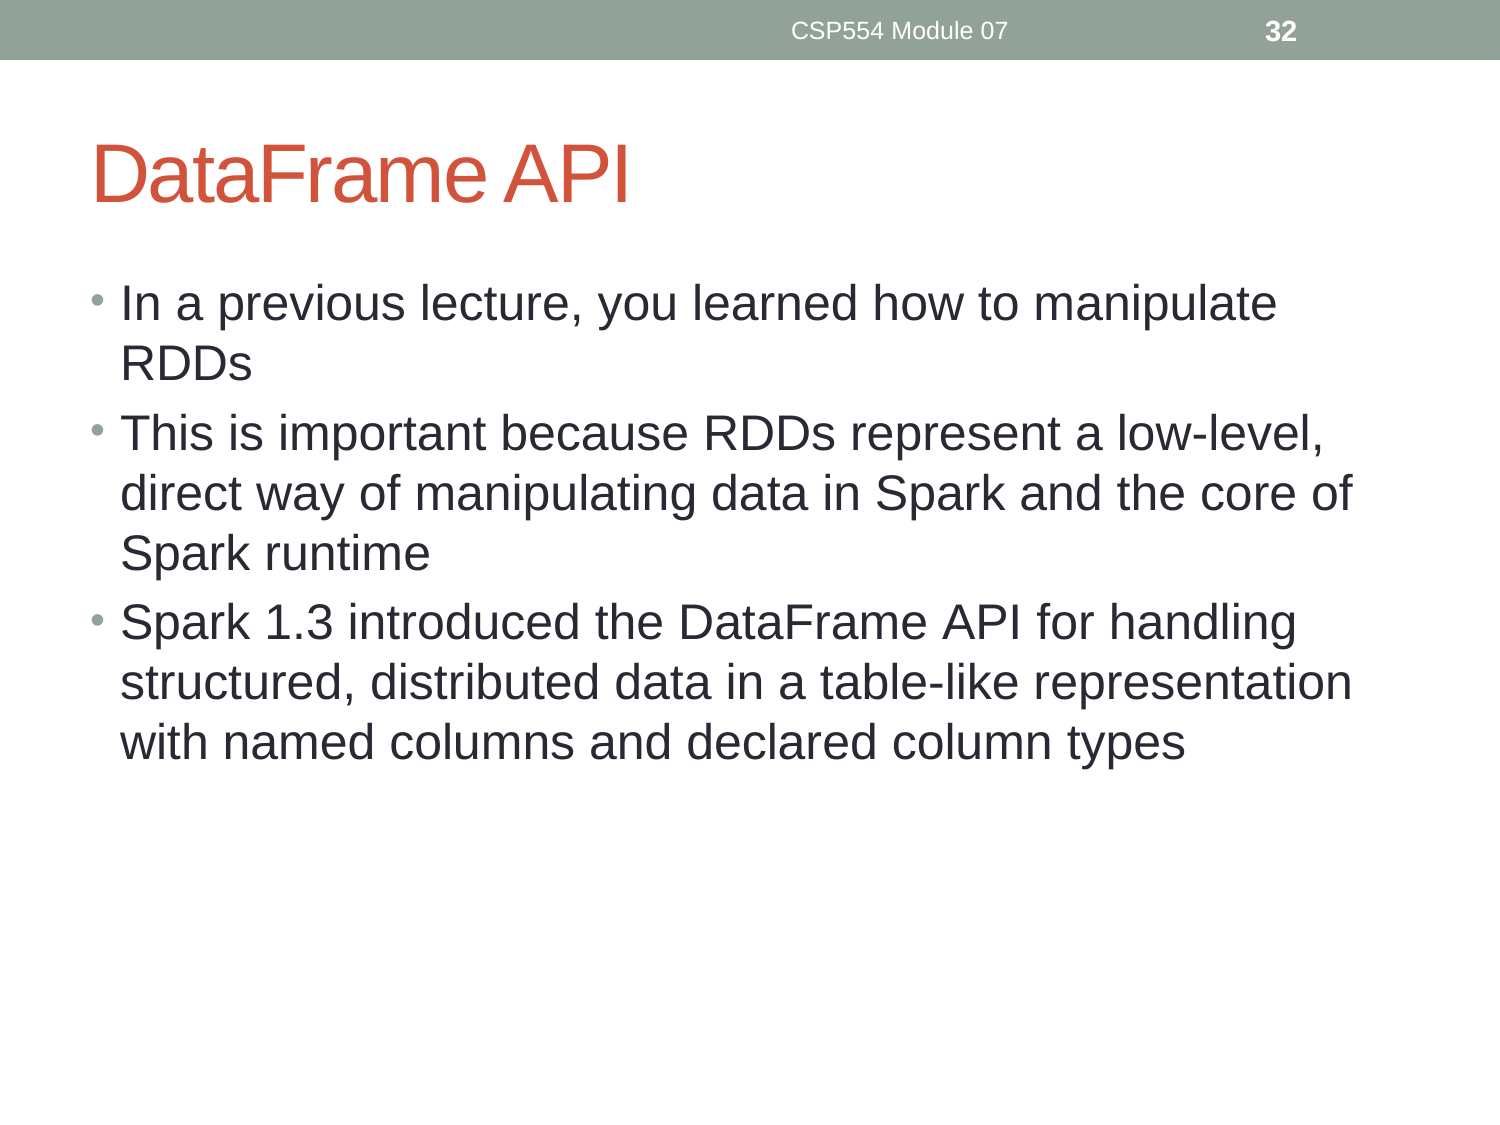

CSP554 Module 07
32
# DataFrame API
In a previous lecture, you learned how to manipulate RDDs
This is important because RDDs represent a low-level, direct way of manipulating data in Spark and the core of Spark runtime
Spark 1.3 introduced the DataFrame API for handling structured, distributed data in a table-like representation with named columns and declared column types